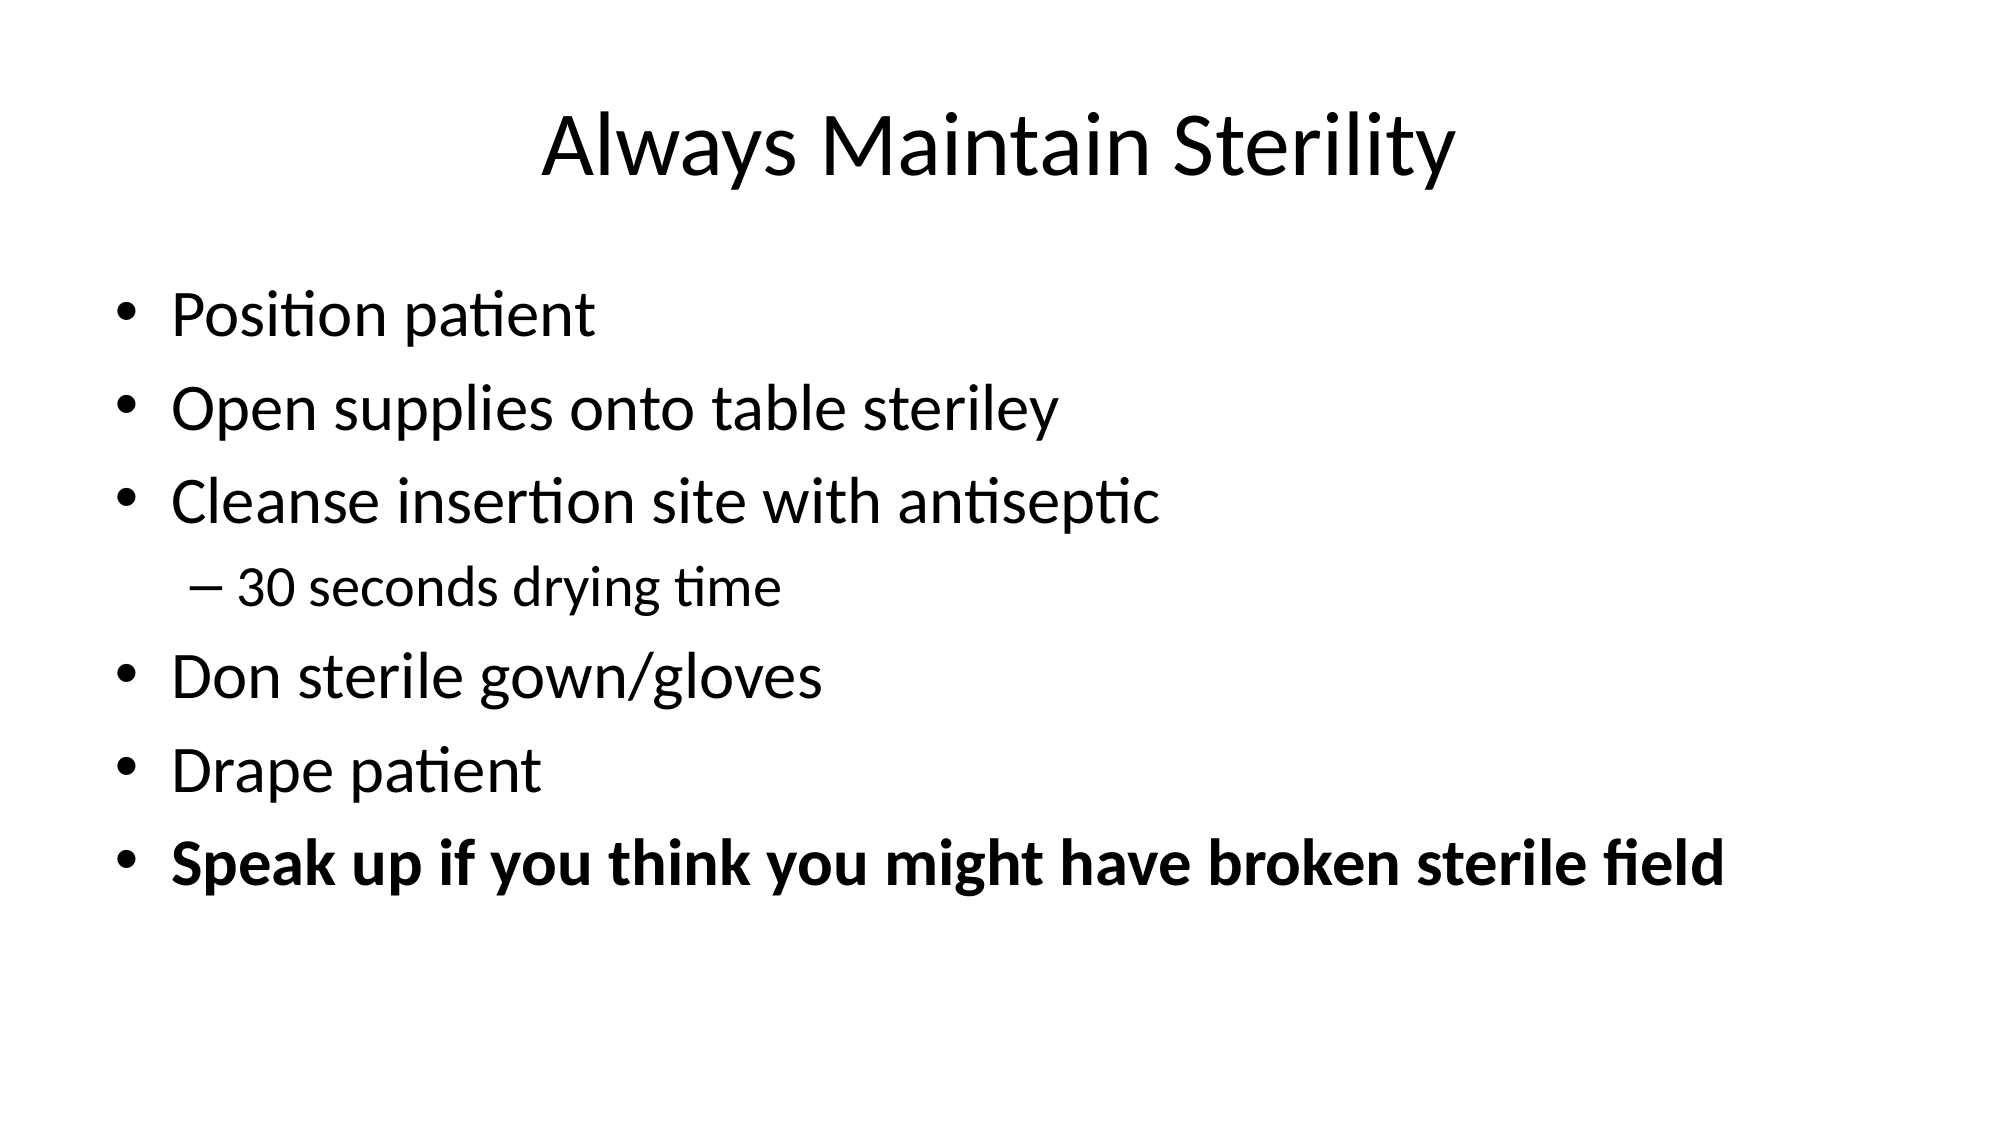

# Always Maintain Sterility
Position patient
Open supplies onto table steriley
Cleanse insertion site with antiseptic
30 seconds drying time
Don sterile gown/gloves
Drape patient
Speak up if you think you might have broken sterile field